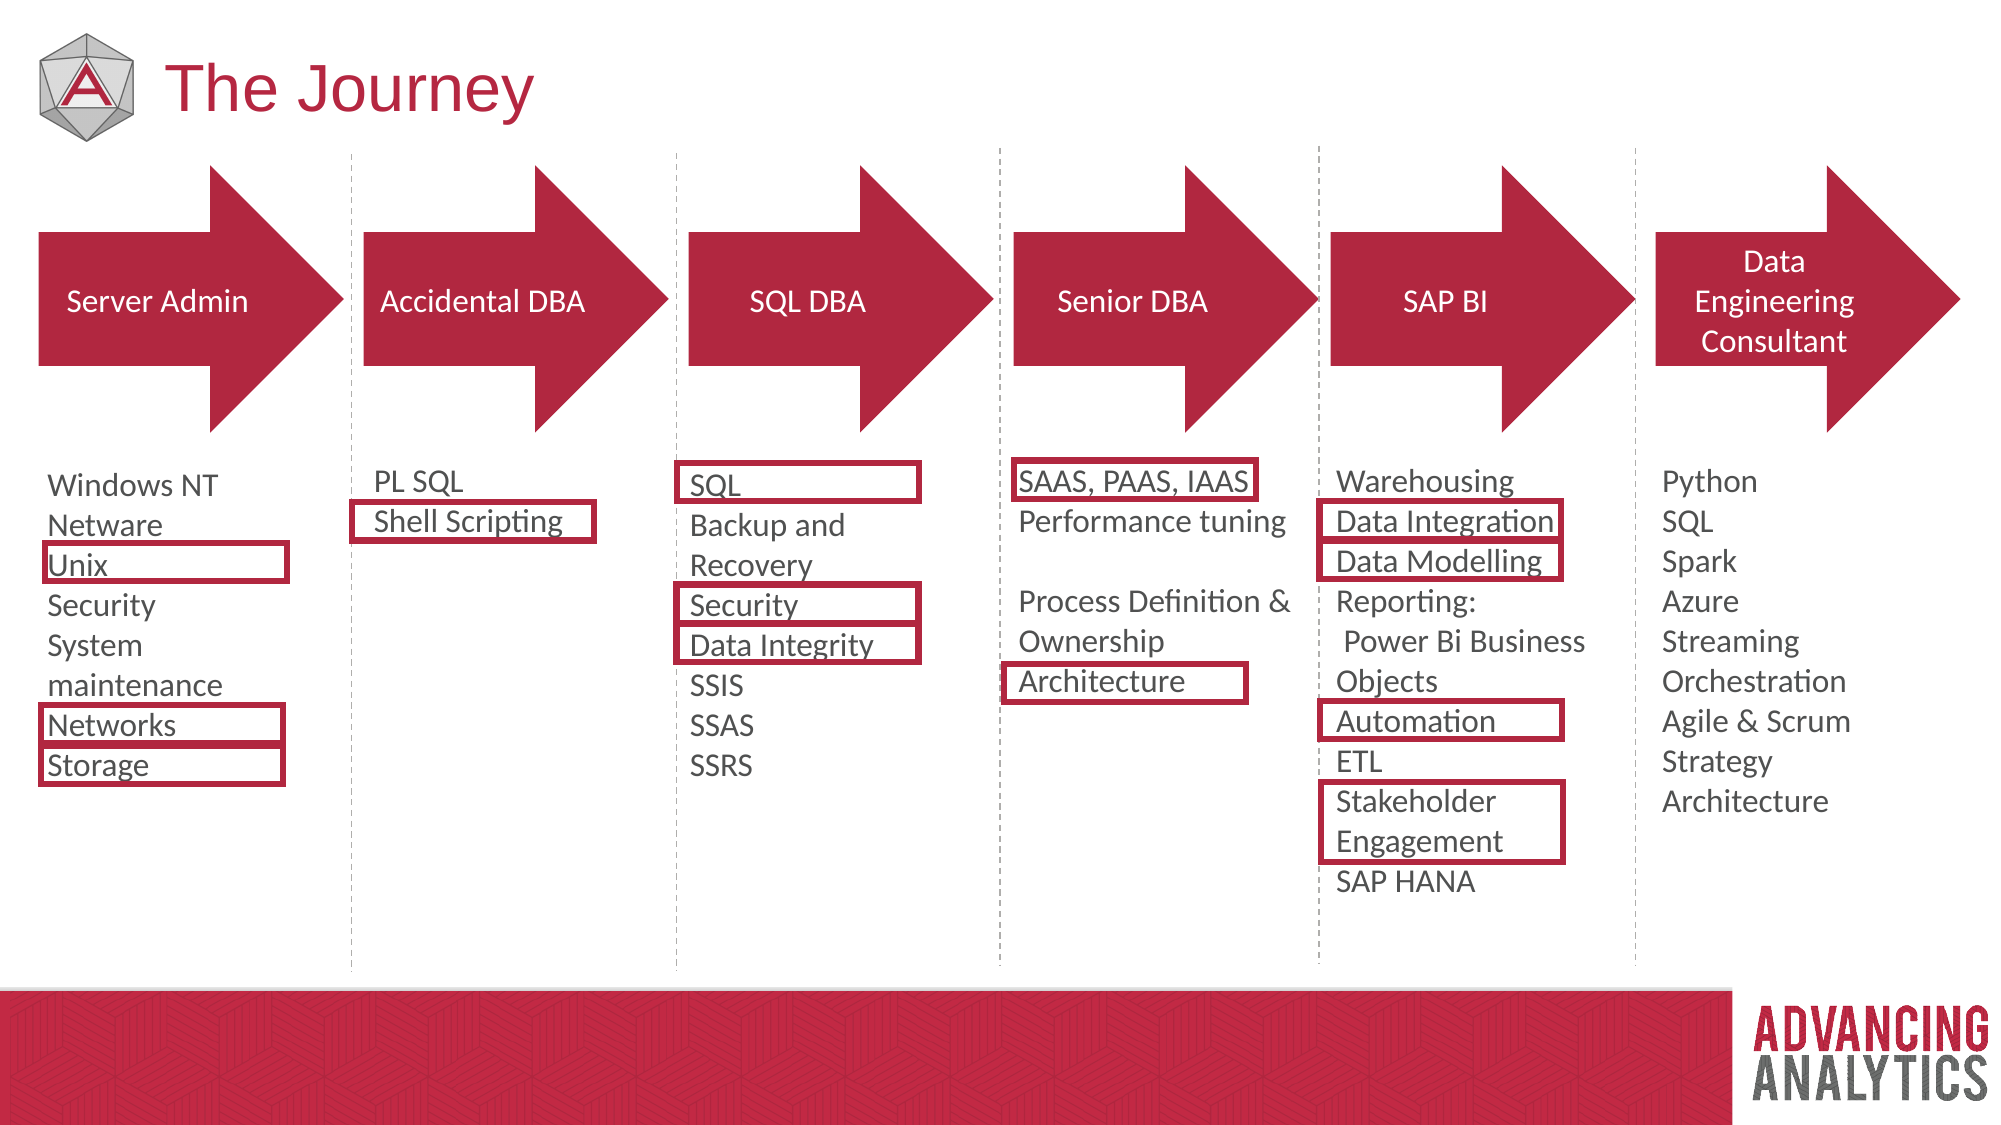

# The Journey
Senior DBA
SAP BI
Data Engineering Consultant
Server Admin
Accidental DBA
SQL DBA

PL SQL
Shell Scripting

SAAS, PAAS, IAAS
Performance tuning

Process Definition & Ownership
Architecture
Warehousing
Data Integration
Data Modelling
Reporting:
 Power Bi Business Objects
Automation
ETL
Stakeholder Engagement
SAP HANA

Python
SQL
Spark
Azure
Streaming
Orchestration
Agile & Scrum
Strategy
Architecture

Windows NT
Netware
Unix
Security
System maintenance
Networks
Storage
SQL
Backup and Recovery
Security
Data Integrity
SSIS
SSAS
SSRS